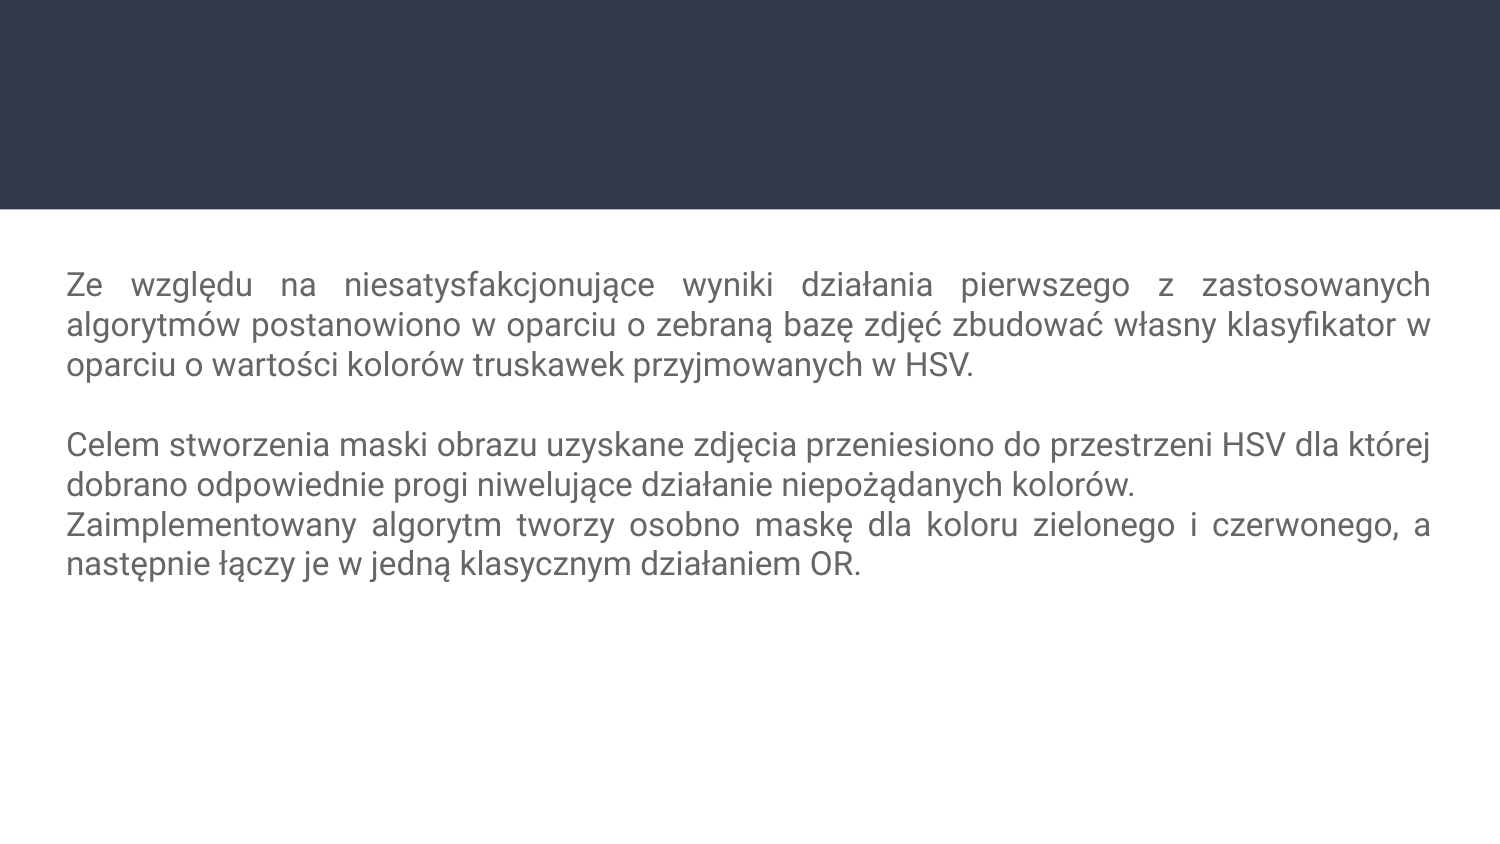

#
Ze względu na niesatysfakcjonujące wyniki działania pierwszego z zastosowanych algorytmów postanowiono w oparciu o zebraną bazę zdjęć zbudować własny klasyfikator w oparciu o wartości kolorów truskawek przyjmowanych w HSV.

Celem stworzenia maski obrazu uzyskane zdjęcia przeniesiono do przestrzeni HSV dla której dobrano odpowiednie progi niwelujące działanie niepożądanych kolorów.
Zaimplementowany algorytm tworzy osobno maskę dla koloru zielonego i czerwonego, a następnie łączy je w jedną klasycznym działaniem OR.